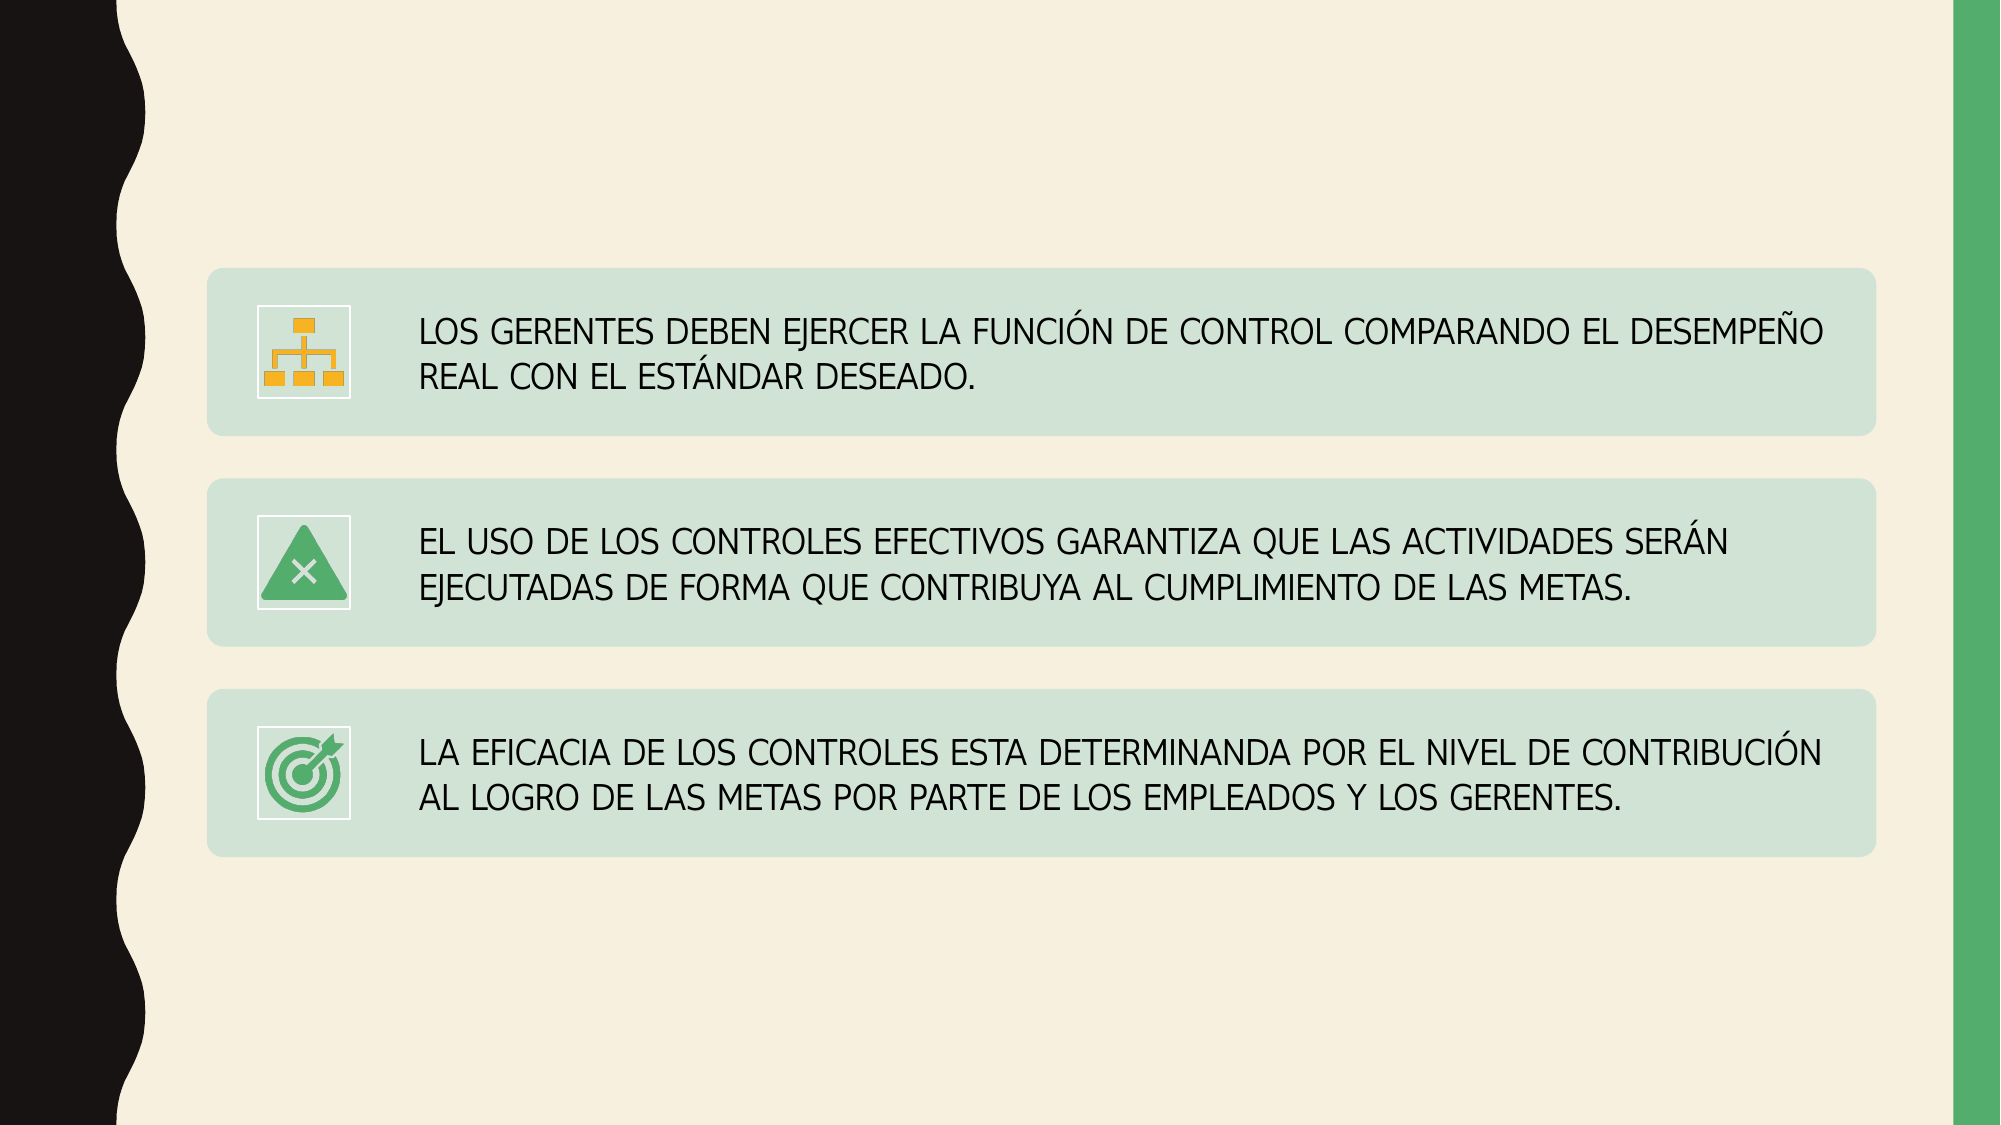

LOS GERENTES DEBEN EJERCER LA FUNCIÓN DE CONTROL COMPARANDO EL DESEMPEÑO REAL CON EL ESTÁNDAR DESEADO.
EL USO DE LOS CONTROLES EFECTIVOS GARANTIZA QUE LAS ACTIVIDADES SERÁN EJECUTADAS DE FORMA QUE CONTRIBUYA AL CUMPLIMIENTO DE LAS METAS.
LA EFICACIA DE LOS CONTROLES ESTA DETERMINANDA POR EL NIVEL DE CONTRIBUCIÓN AL LOGRO DE LAS METAS POR PARTE DE LOS EMPLEADOS Y LOS GERENTES.